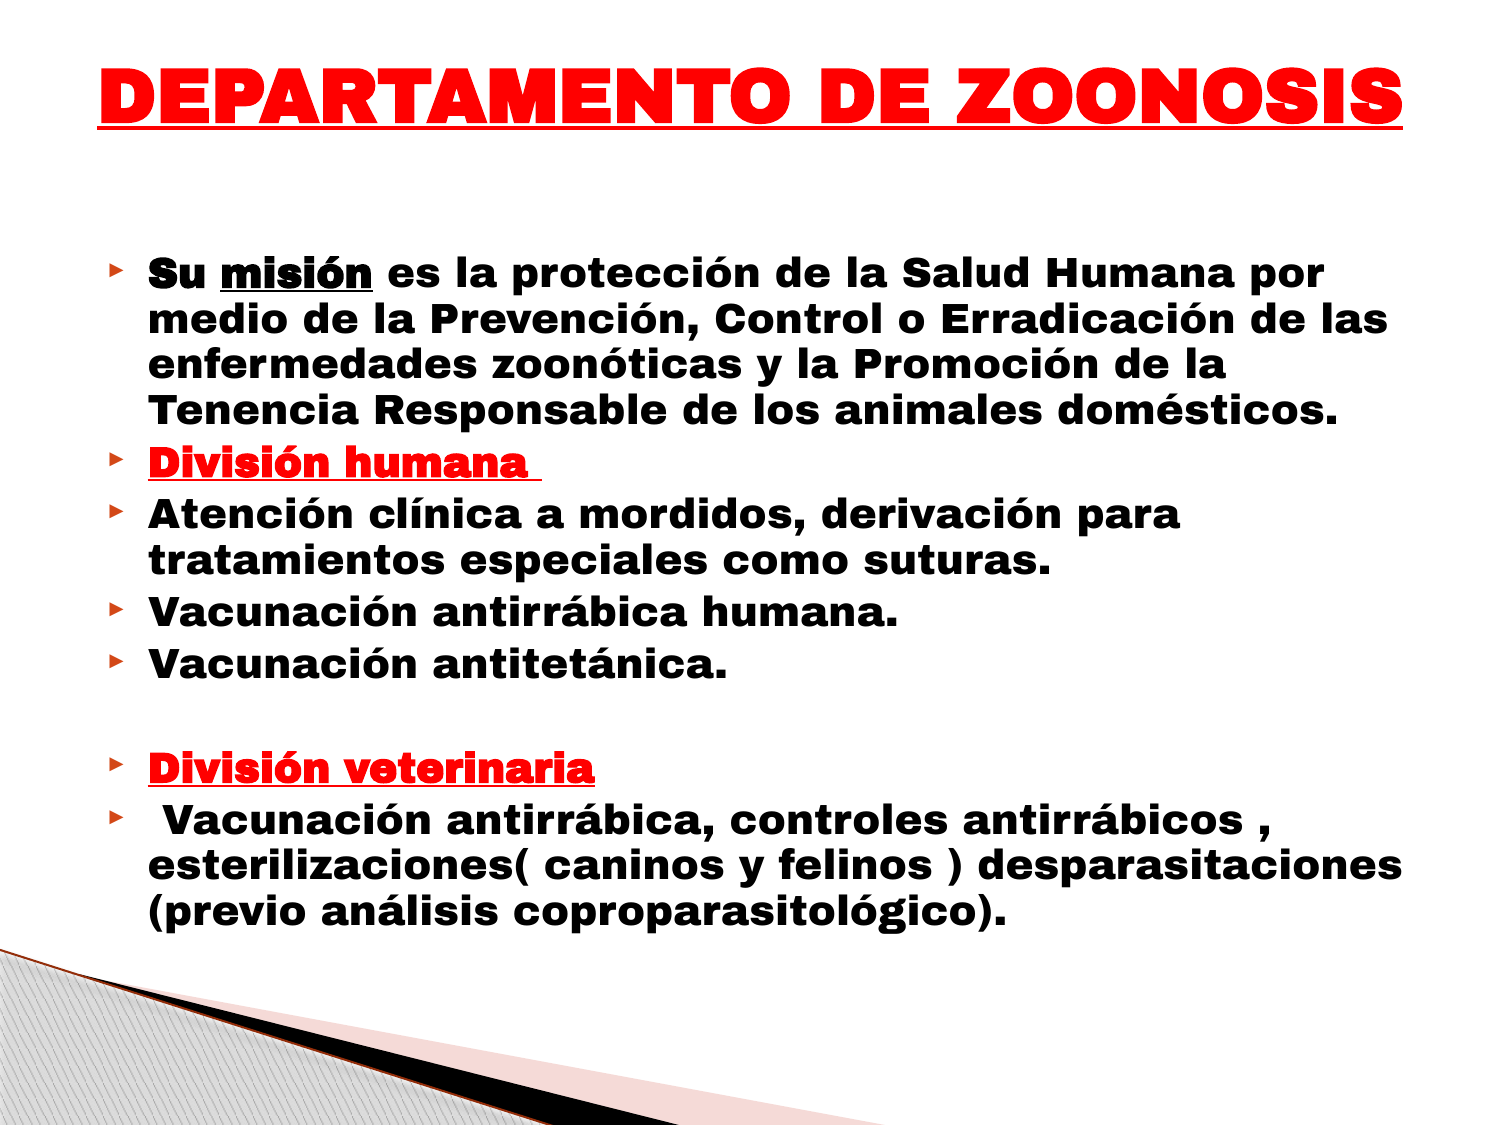

# DEPARTAMENTO DE ZOONOSIS
Su misión es la protección de la Salud Humana por medio de la Prevención, Control o Erradicación de las enfermedades zoonóticas y la Promoción de la Tenencia Responsable de los animales domésticos.
División humana
Atención clínica a mordidos, derivación para tratamientos especiales como suturas.
Vacunación antirrábica humana.
Vacunación antitetánica.

División veterinaria
 Vacunación antirrábica, controles antirrábicos , esterilizaciones( caninos y felinos ) desparasitaciones (previo análisis coproparasitológico).